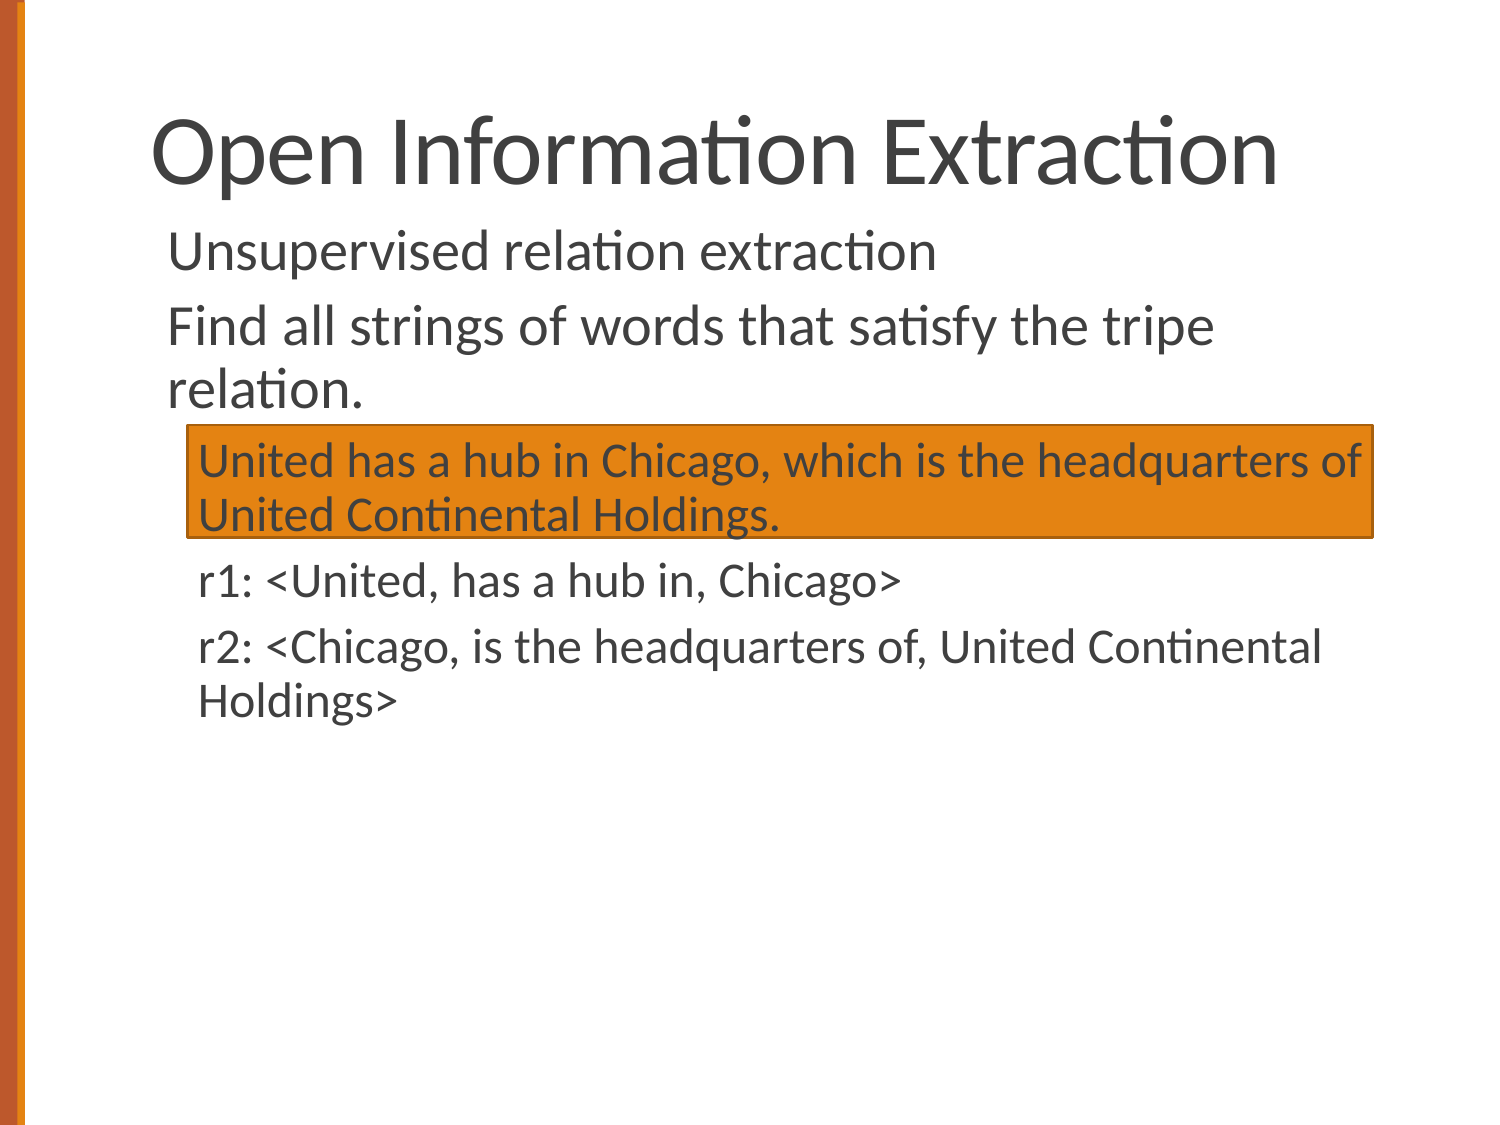

# Open Information Extraction
Unsupervised relation extraction
Find all strings of words that satisfy the tripe relation.
United has a hub in Chicago, which is the headquarters of United Continental Holdings.
r1: <United, has a hub in, Chicago>
r2: <Chicago, is the headquarters of, United Continental Holdings>